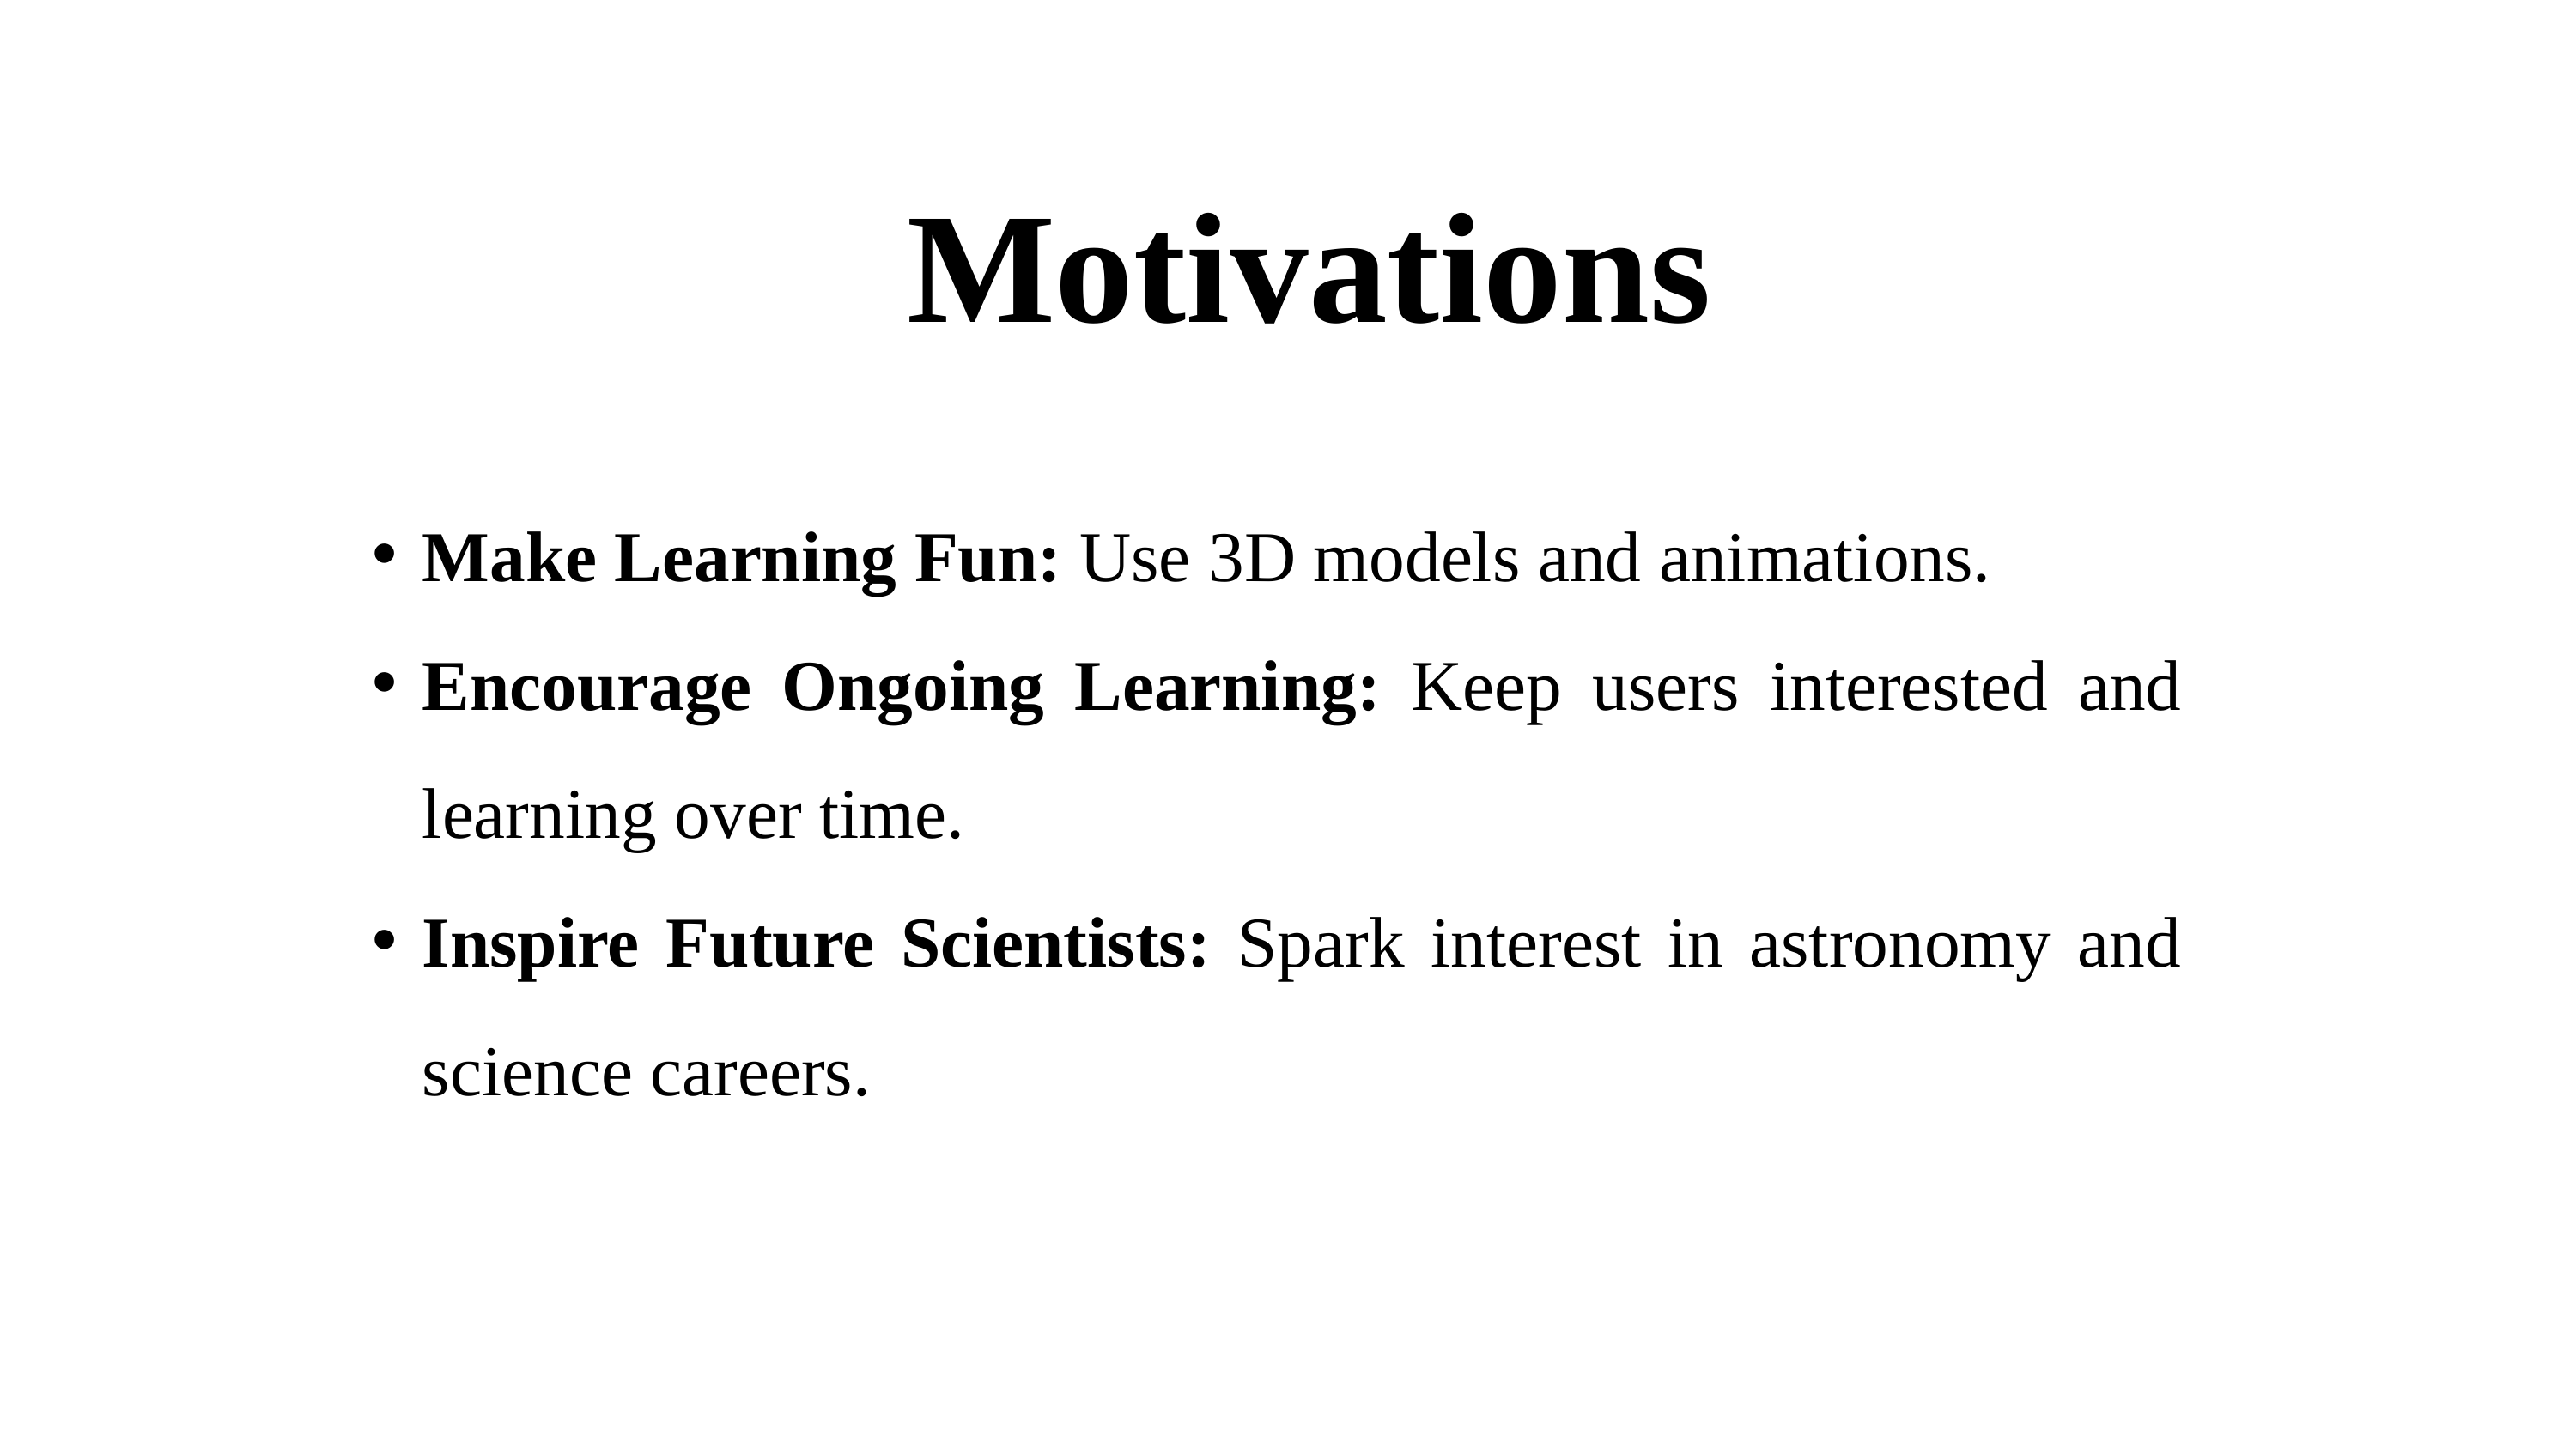

Motivations
Make Learning Fun: Use 3D models and animations.
Encourage Ongoing Learning: Keep users interested and learning over time.
Inspire Future Scientists: Spark interest in astronomy and science careers.